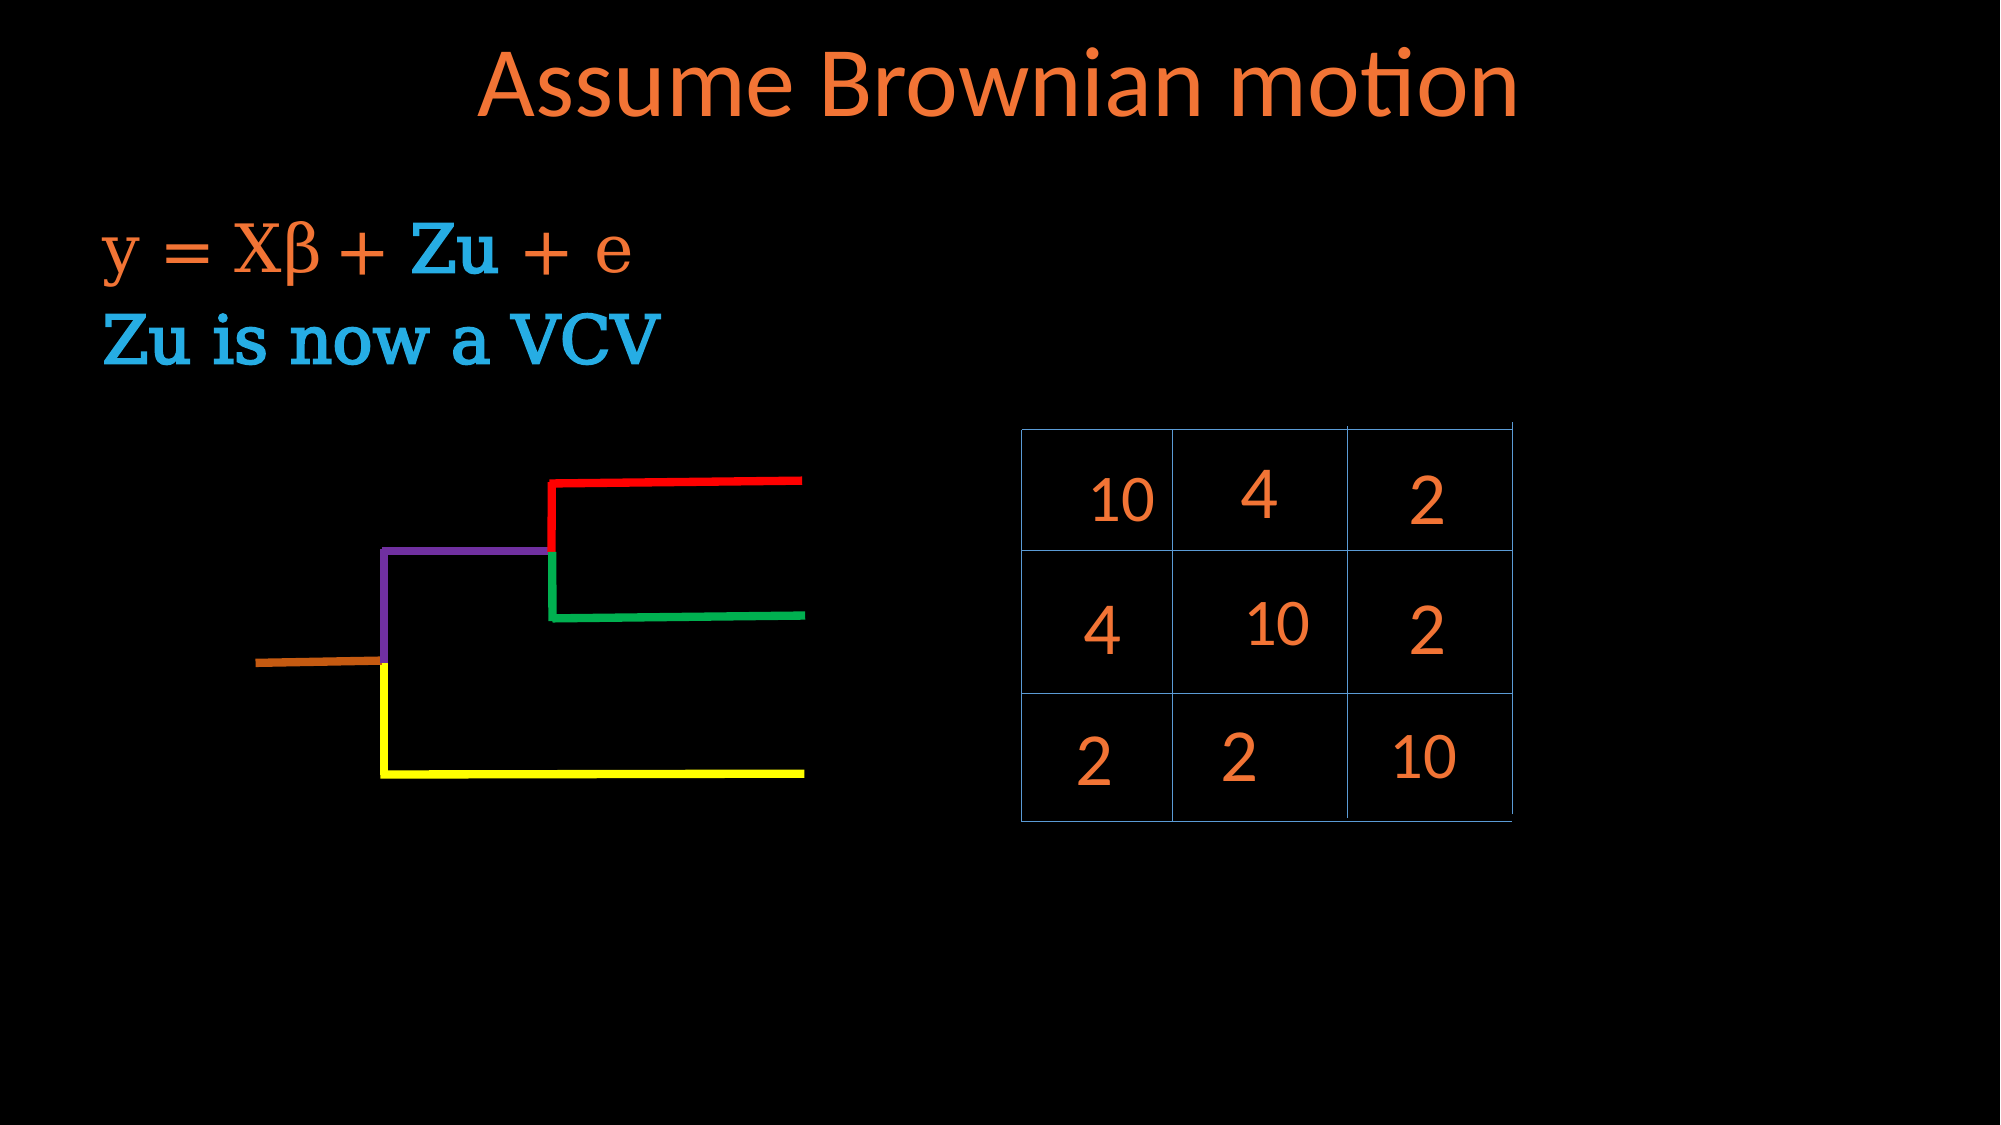

Assume Brownian motion
y = Xβ + Zu + e
Zu is now a VCV

4
2
10

2
10
4
2
2
10